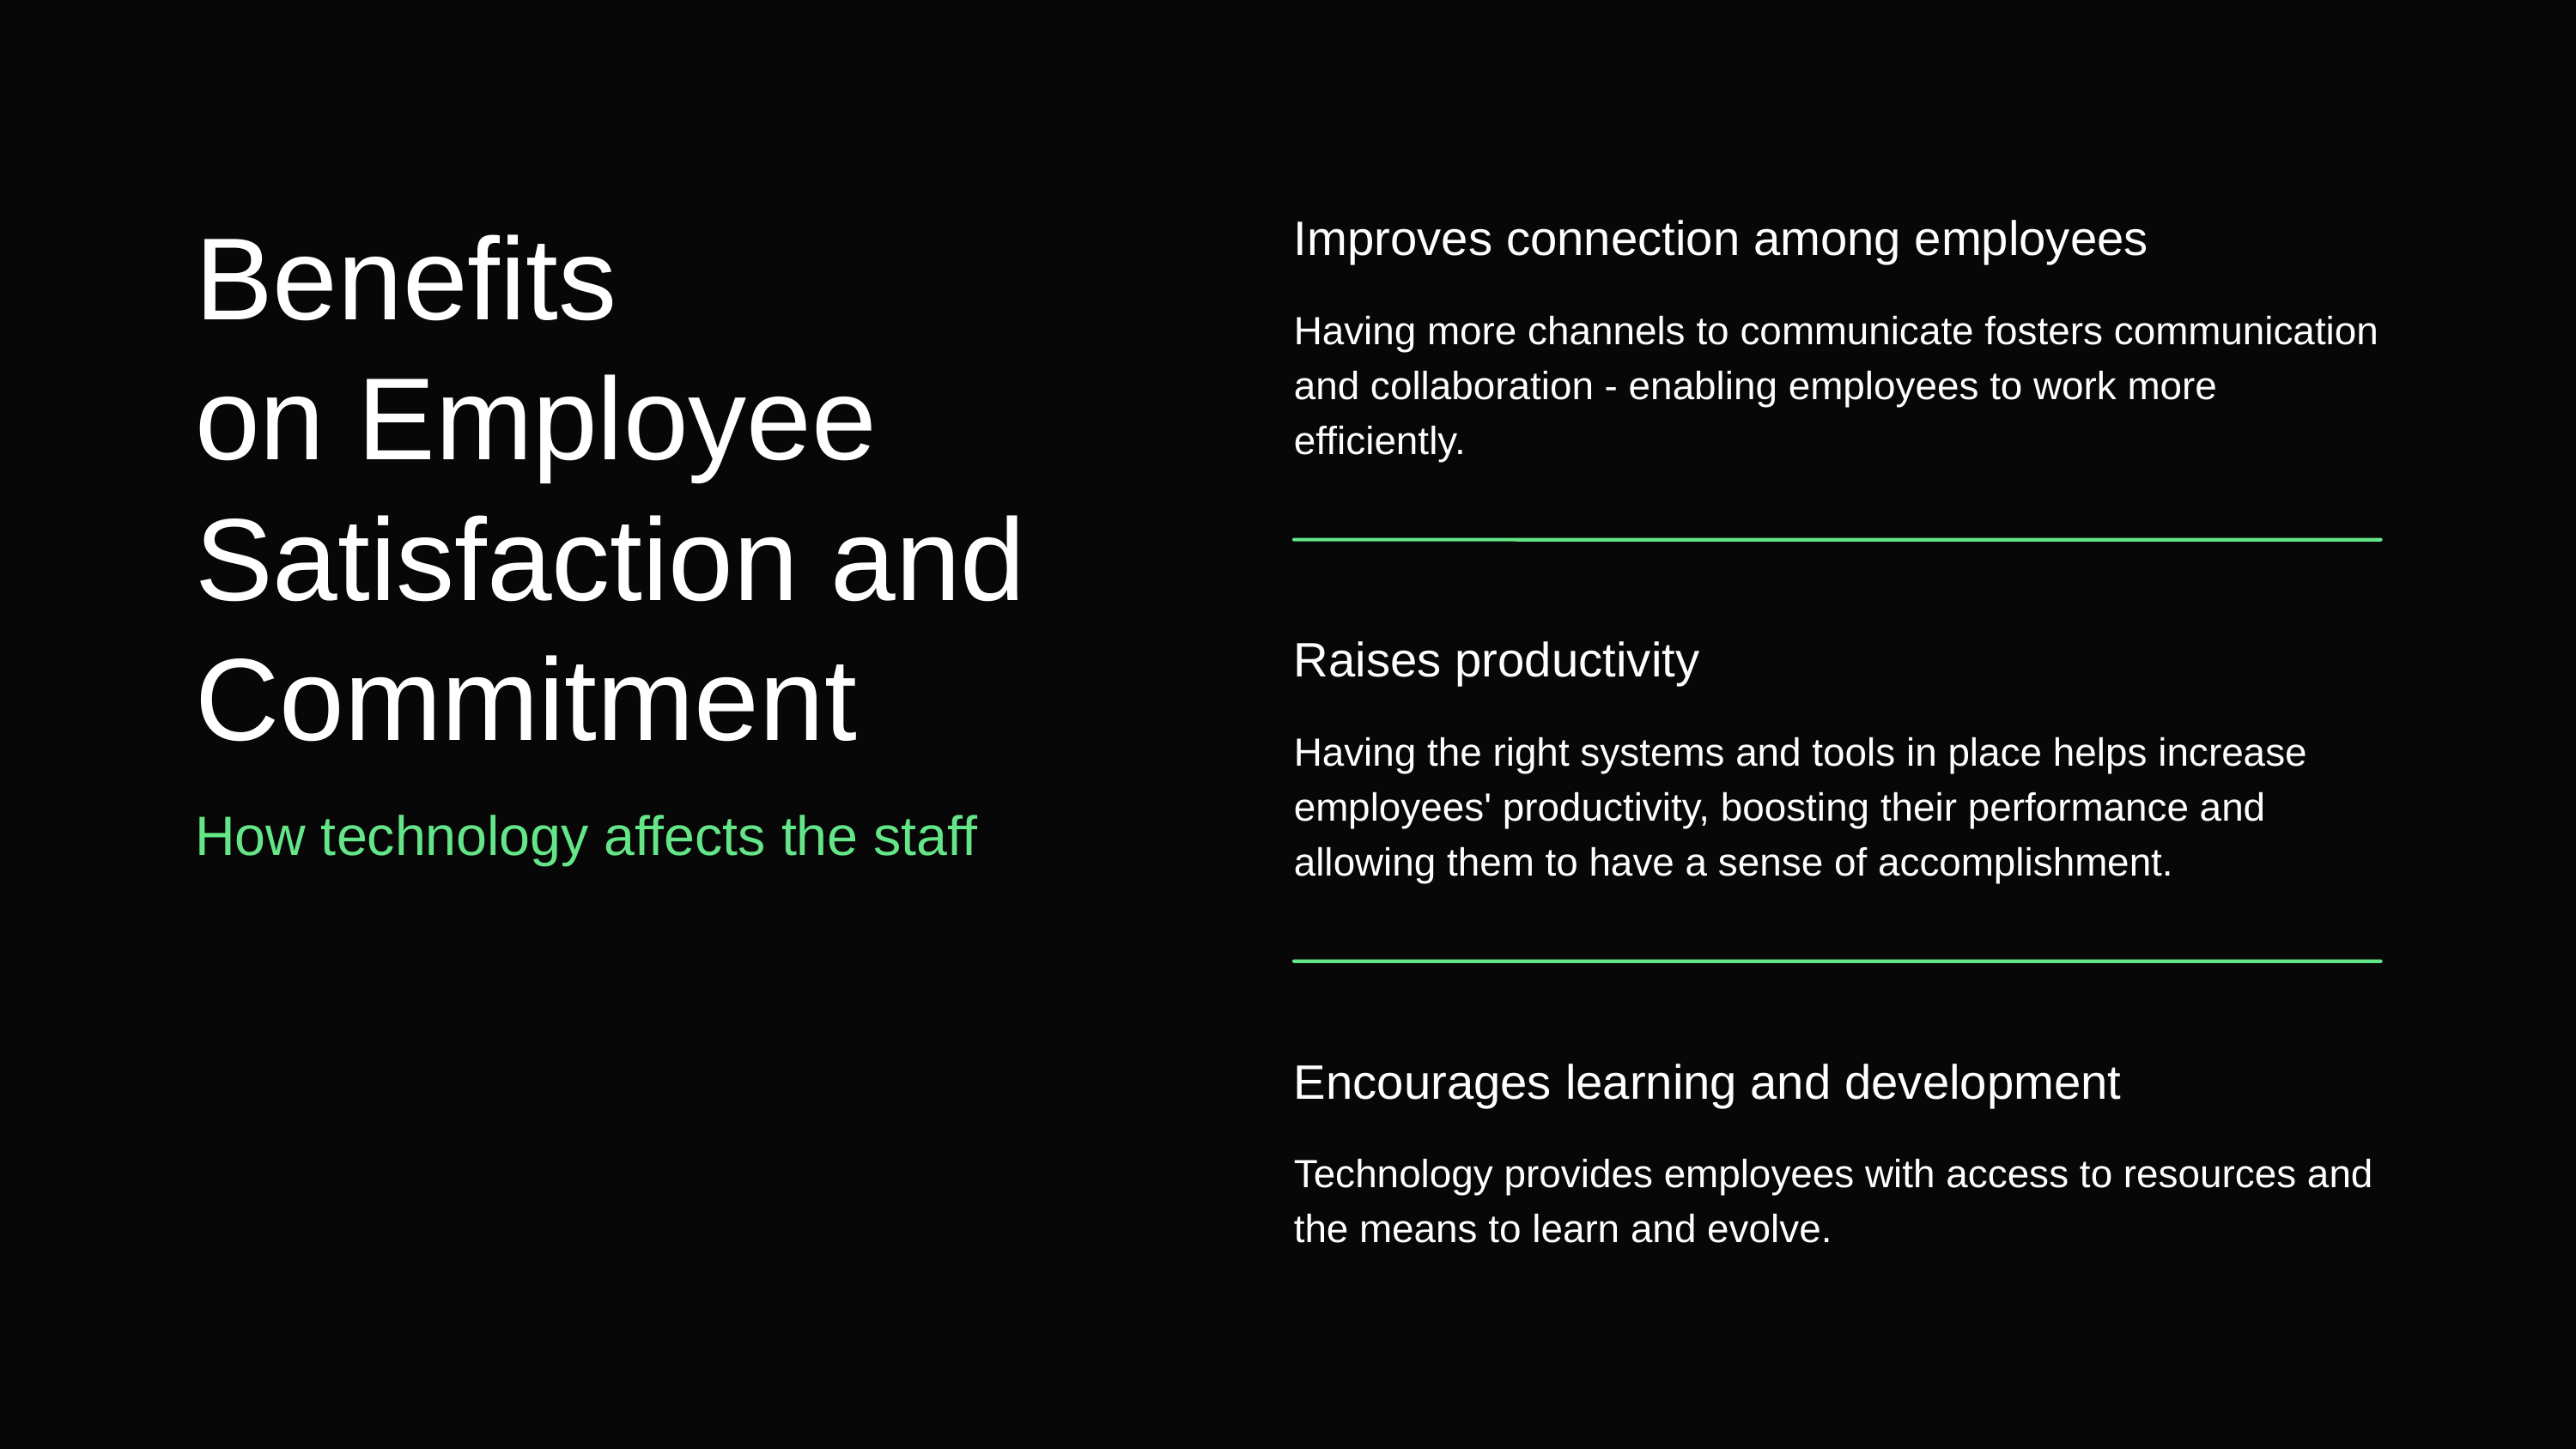

Benefits
on Employee Satisfaction and Commitment
How technology affects the staff
Improves connection among employees
Having more channels to communicate fosters communication and collaboration - enabling employees to work more efficiently.

Raises productivity
Having the right systems and tools in place helps increase employees' productivity, boosting their performance and allowing them to have a sense of accomplishment.

Encourages learning and development
Technology provides employees with access to resources and the means to learn and evolve.